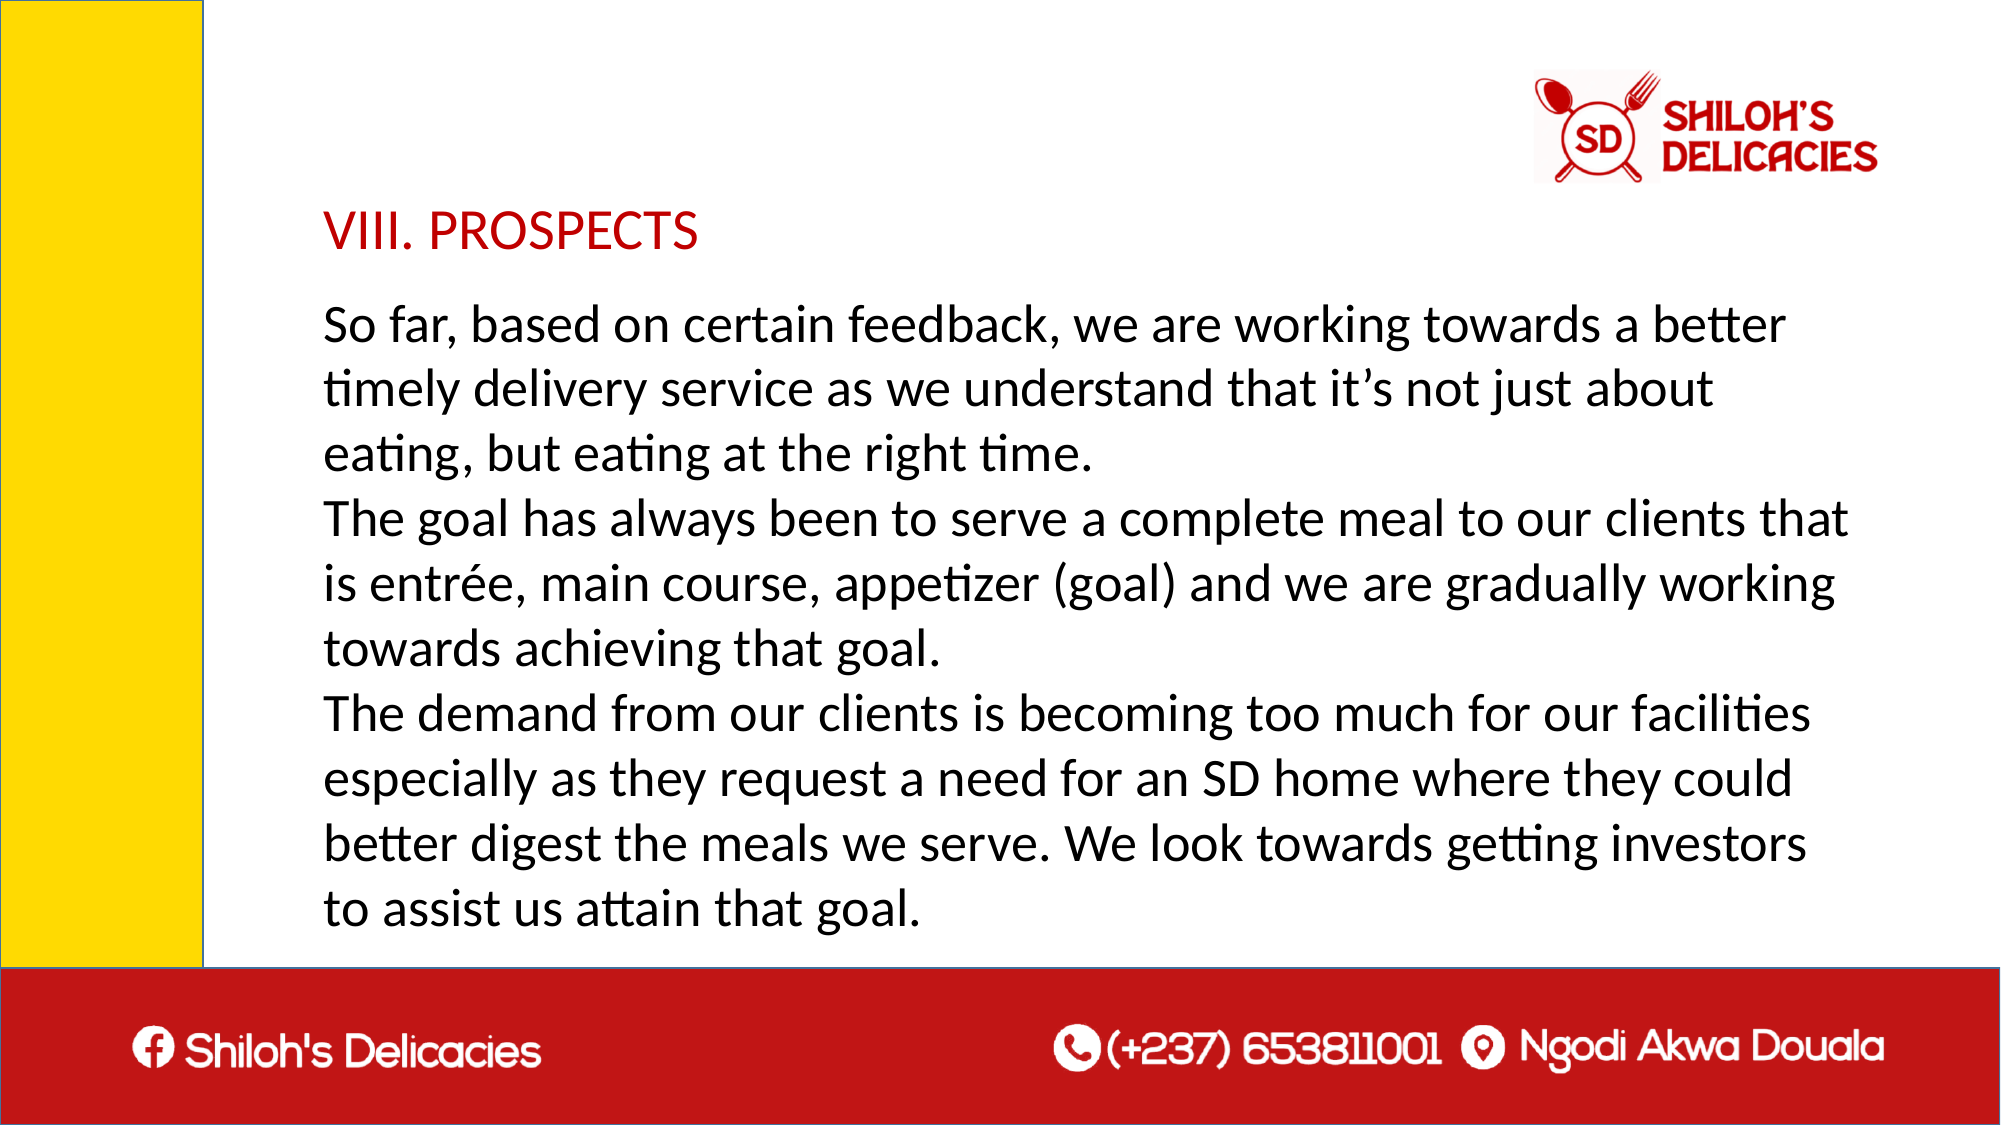

VIII. PROSPECTS
So far, based on certain feedback, we are working towards a better timely delivery service as we understand that it’s not just about eating, but eating at the right time.
The goal has always been to serve a complete meal to our clients that is entrée, main course, appetizer (goal) and we are gradually working towards achieving that goal.
The demand from our clients is becoming too much for our facilities especially as they request a need for an SD home where they could better digest the meals we serve. We look towards getting investors to assist us attain that goal.